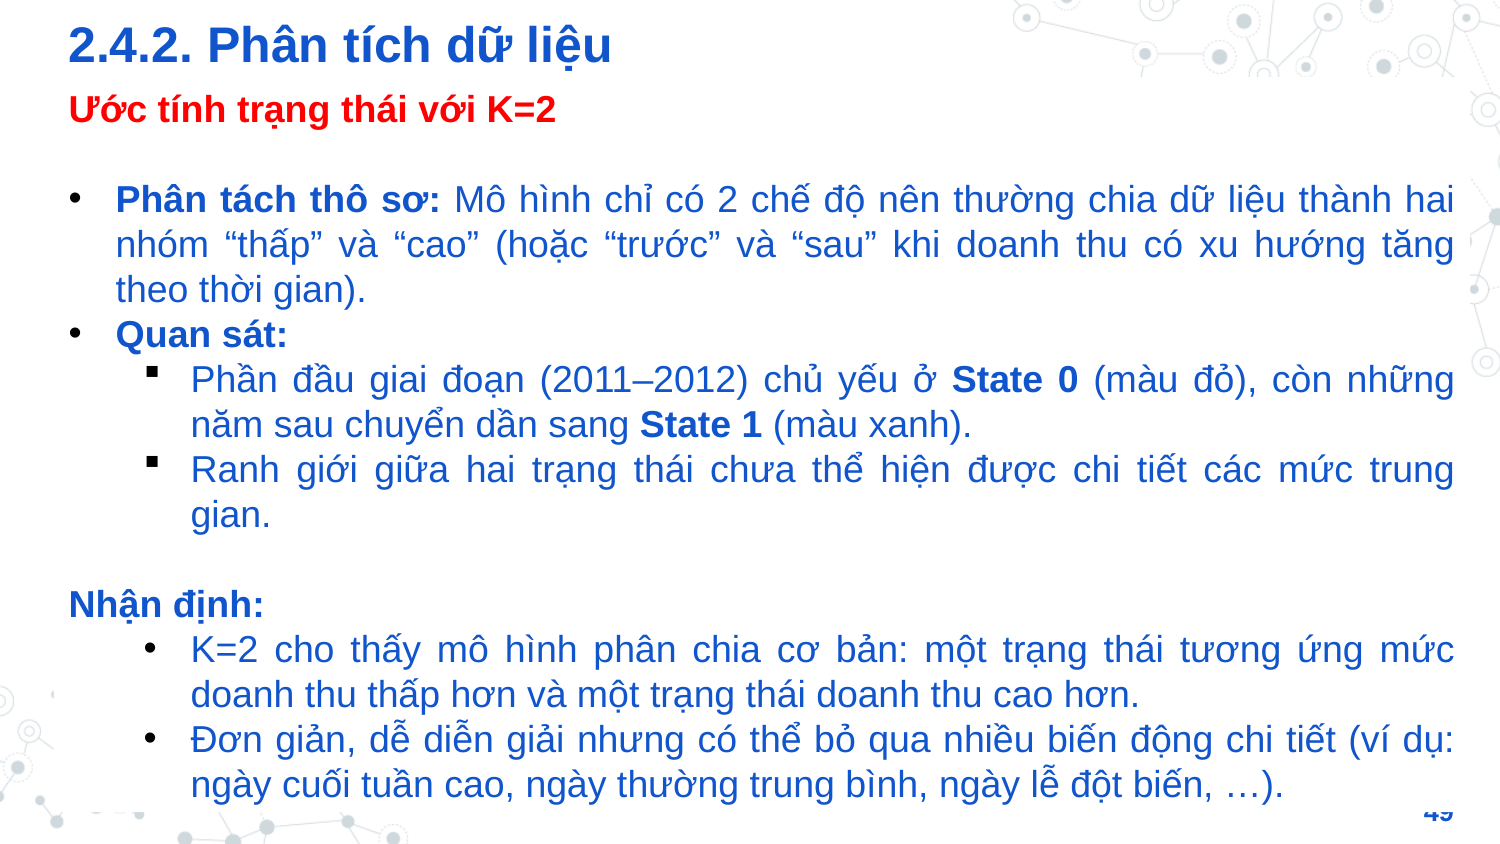

2.4.2. Phân tích dữ liệu
Ước tính trạng thái với K=2

Phân tách thô sơ: Mô hình chỉ có 2 chế độ nên thường chia dữ liệu thành hai nhóm “thấp” và “cao” (hoặc “trước” và “sau” khi doanh thu có xu hướng tăng theo thời gian).
Quan sát:
Phần đầu giai đoạn (2011–2012) chủ yếu ở State 0 (màu đỏ), còn những năm sau chuyển dần sang State 1 (màu xanh).
Ranh giới giữa hai trạng thái chưa thể hiện được chi tiết các mức trung gian.

Nhận định:
K=2 cho thấy mô hình phân chia cơ bản: một trạng thái tương ứng mức doanh thu thấp hơn và một trạng thái doanh thu cao hơn.
Đơn giản, dễ diễn giải nhưng có thể bỏ qua nhiều biến động chi tiết (ví dụ: ngày cuối tuần cao, ngày thường trung bình, ngày lễ đột biến, …).
49